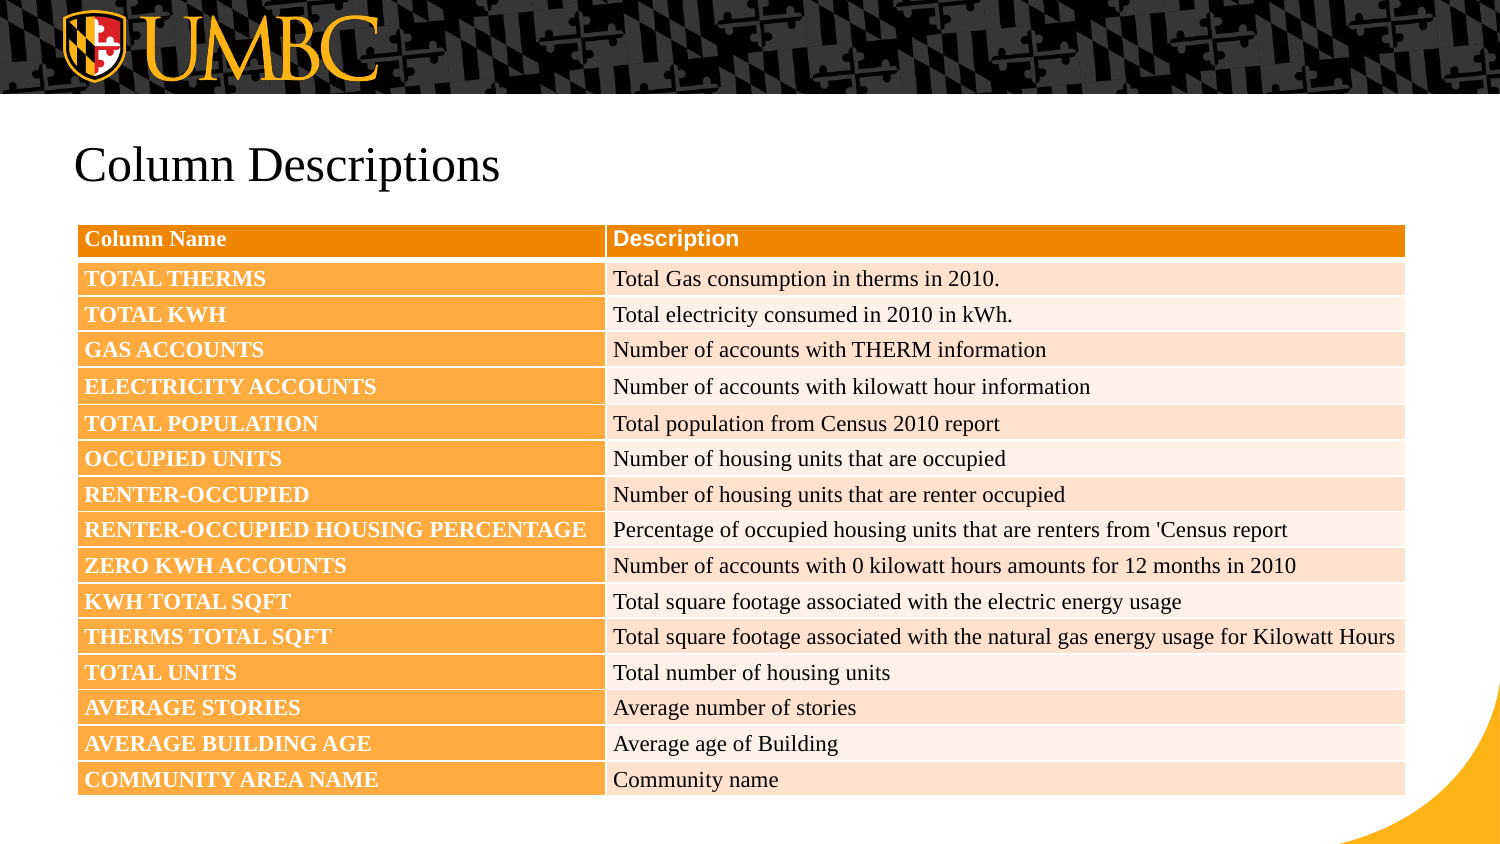

# Column Descriptions
| Column Name | Description |
| --- | --- |
| TOTAL THERMS | Total Gas consumption in therms in 2010. |
| TOTAL KWH | Total electricity consumed in 2010 in kWh. |
| GAS ACCOUNTS | Number of accounts with THERM information |
| ELECTRICITY ACCOUNTS | Number of accounts with kilowatt hour information |
| TOTAL POPULATION | Total population from Census 2010 report |
| OCCUPIED UNITS | Number of housing units that are occupied |
| RENTER-OCCUPIED | Number of housing units that are renter occupied |
| RENTER-OCCUPIED HOUSING PERCENTAGE | Percentage of occupied housing units that are renters from 'Census report |
| ZERO KWH ACCOUNTS | Number of accounts with 0 kilowatt hours amounts for 12 months in 2010 |
| KWH TOTAL SQFT | Total square footage associated with the electric energy usage |
| THERMS TOTAL SQFT | Total square footage associated with the natural gas energy usage for Kilowatt Hours |
| TOTAL UNITS | Total number of housing units |
| AVERAGE STORIES | Average number of stories |
| AVERAGE BUILDING AGE | Average age of Building |
| COMMUNITY AREA NAME | Community name |